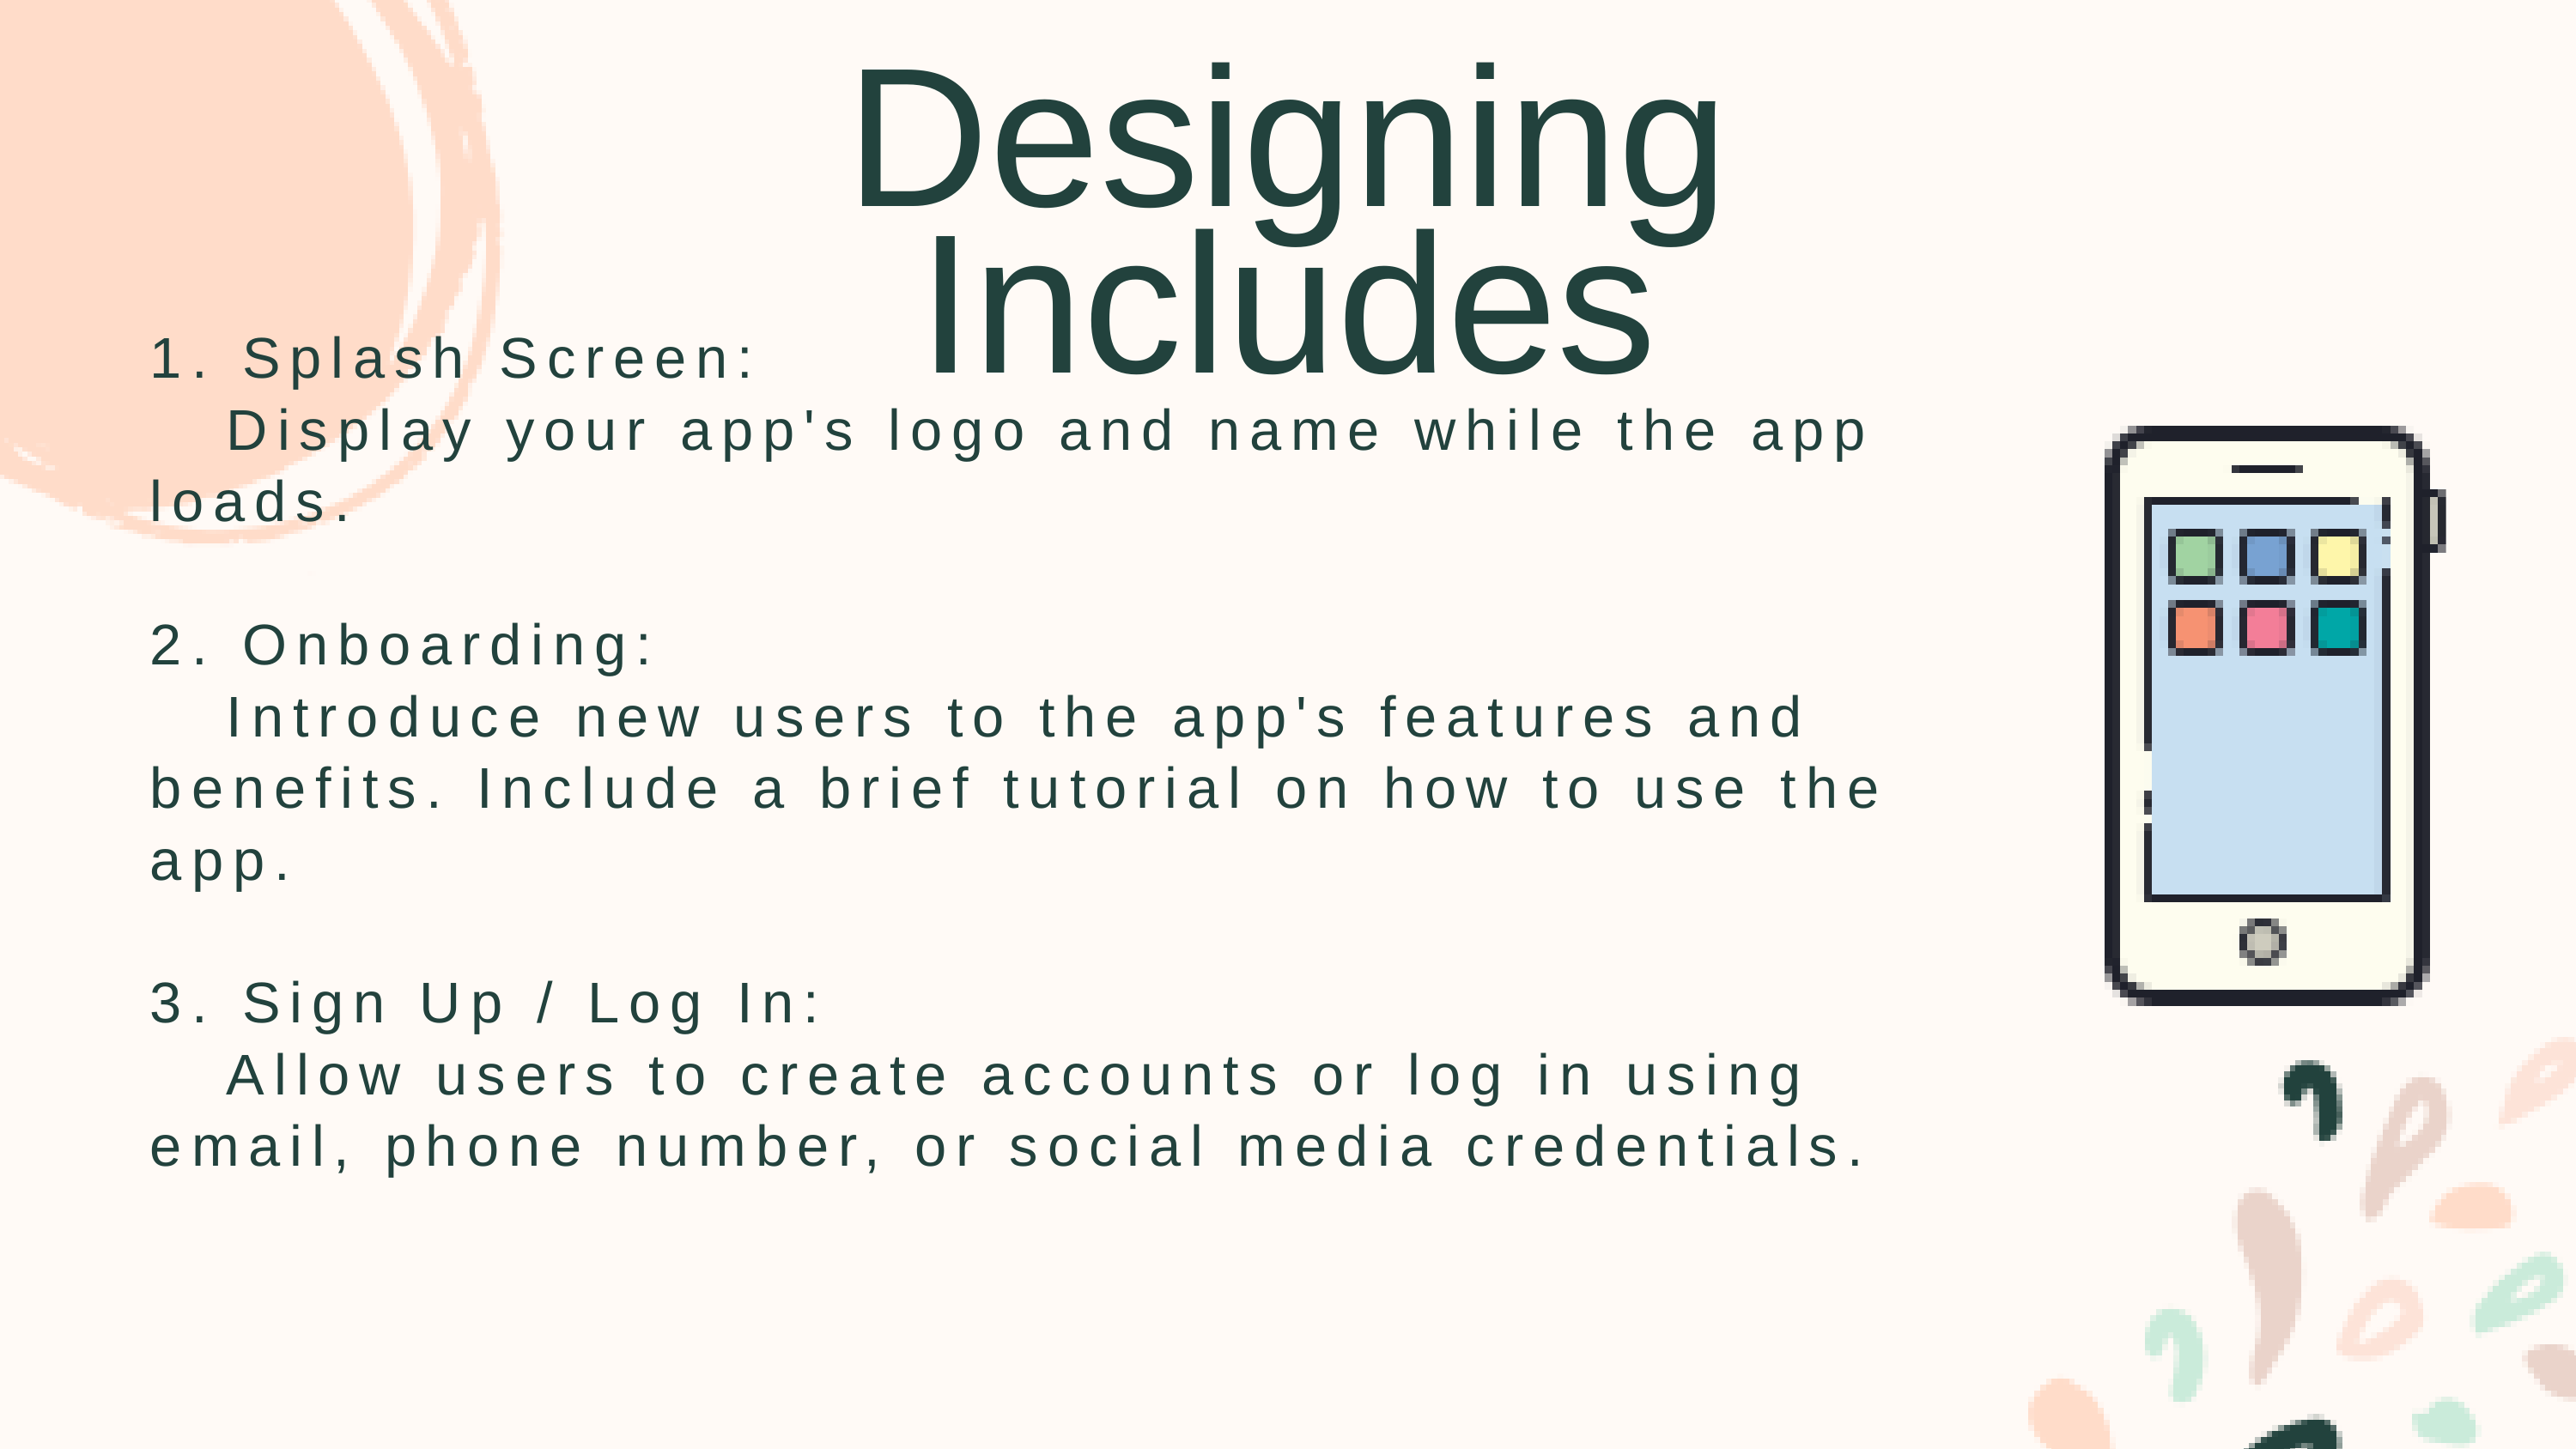

Designing Includes
1. Splash Screen:
   Display your app's logo and name while the app loads.

2. Onboarding:
   Introduce new users to the app's features and benefits. Include a brief tutorial on how to use the app.

3. Sign Up / Log In:
   Allow users to create accounts or log in using email, phone number, or social media credentials.